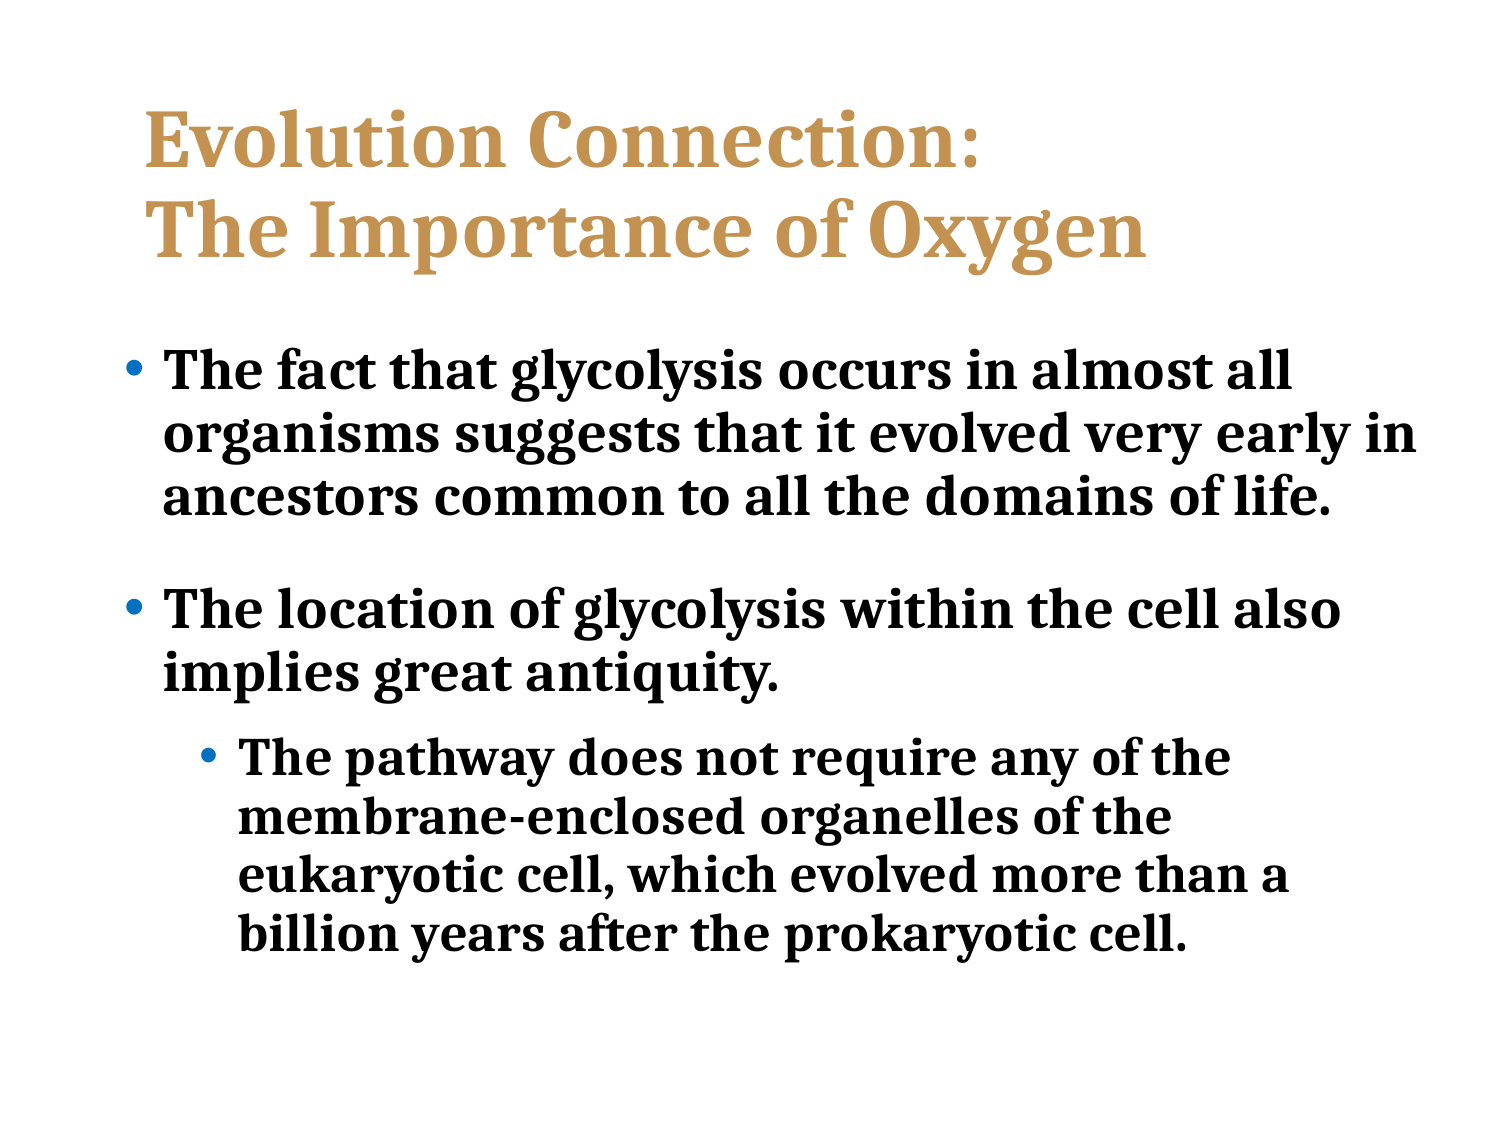

# Evolution Connection: The Importance of Oxygen
The fact that glycolysis occurs in almost all organisms suggests that it evolved very early in ancestors common to all the domains of life.
The location of glycolysis within the cell also implies great antiquity.
The pathway does not require any of the membrane-enclosed organelles of the eukaryotic cell, which evolved more than a billion years after the prokaryotic cell.